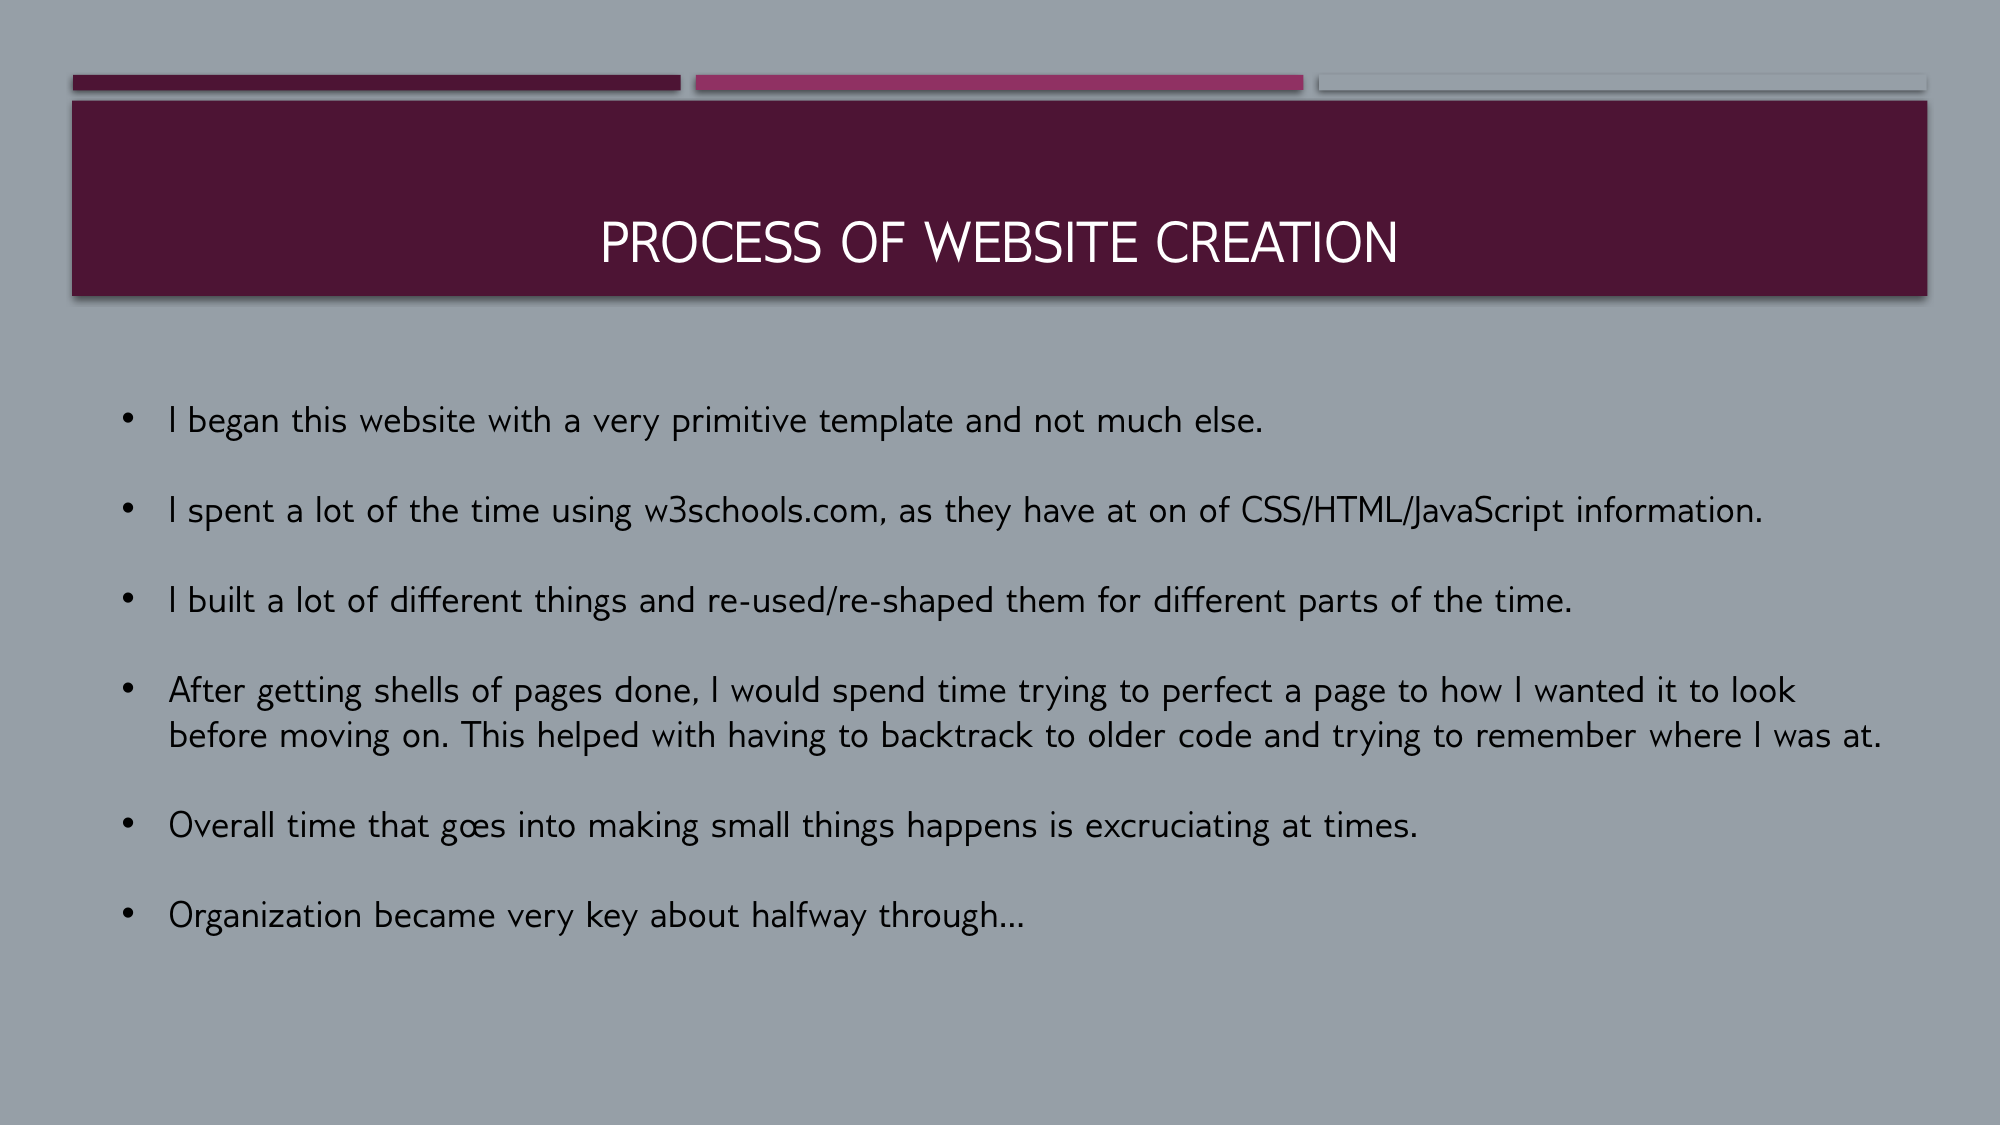

# Process of website creation
I began this website with a very primitive template and not much else.

I spent a lot of the time using w3schools.com, as they have at on of CSS/HTML/JavaScript information.

I built a lot of different things and re-used/re-shaped them for different parts of the time.

After getting shells of pages done, I would spend time trying to perfect a page to how I wanted it to look before moving on. This helped with having to backtrack to older code and trying to remember where I was at.

Overall time that goes into making small things happens is excruciating at times.

Organization became very key about halfway through…